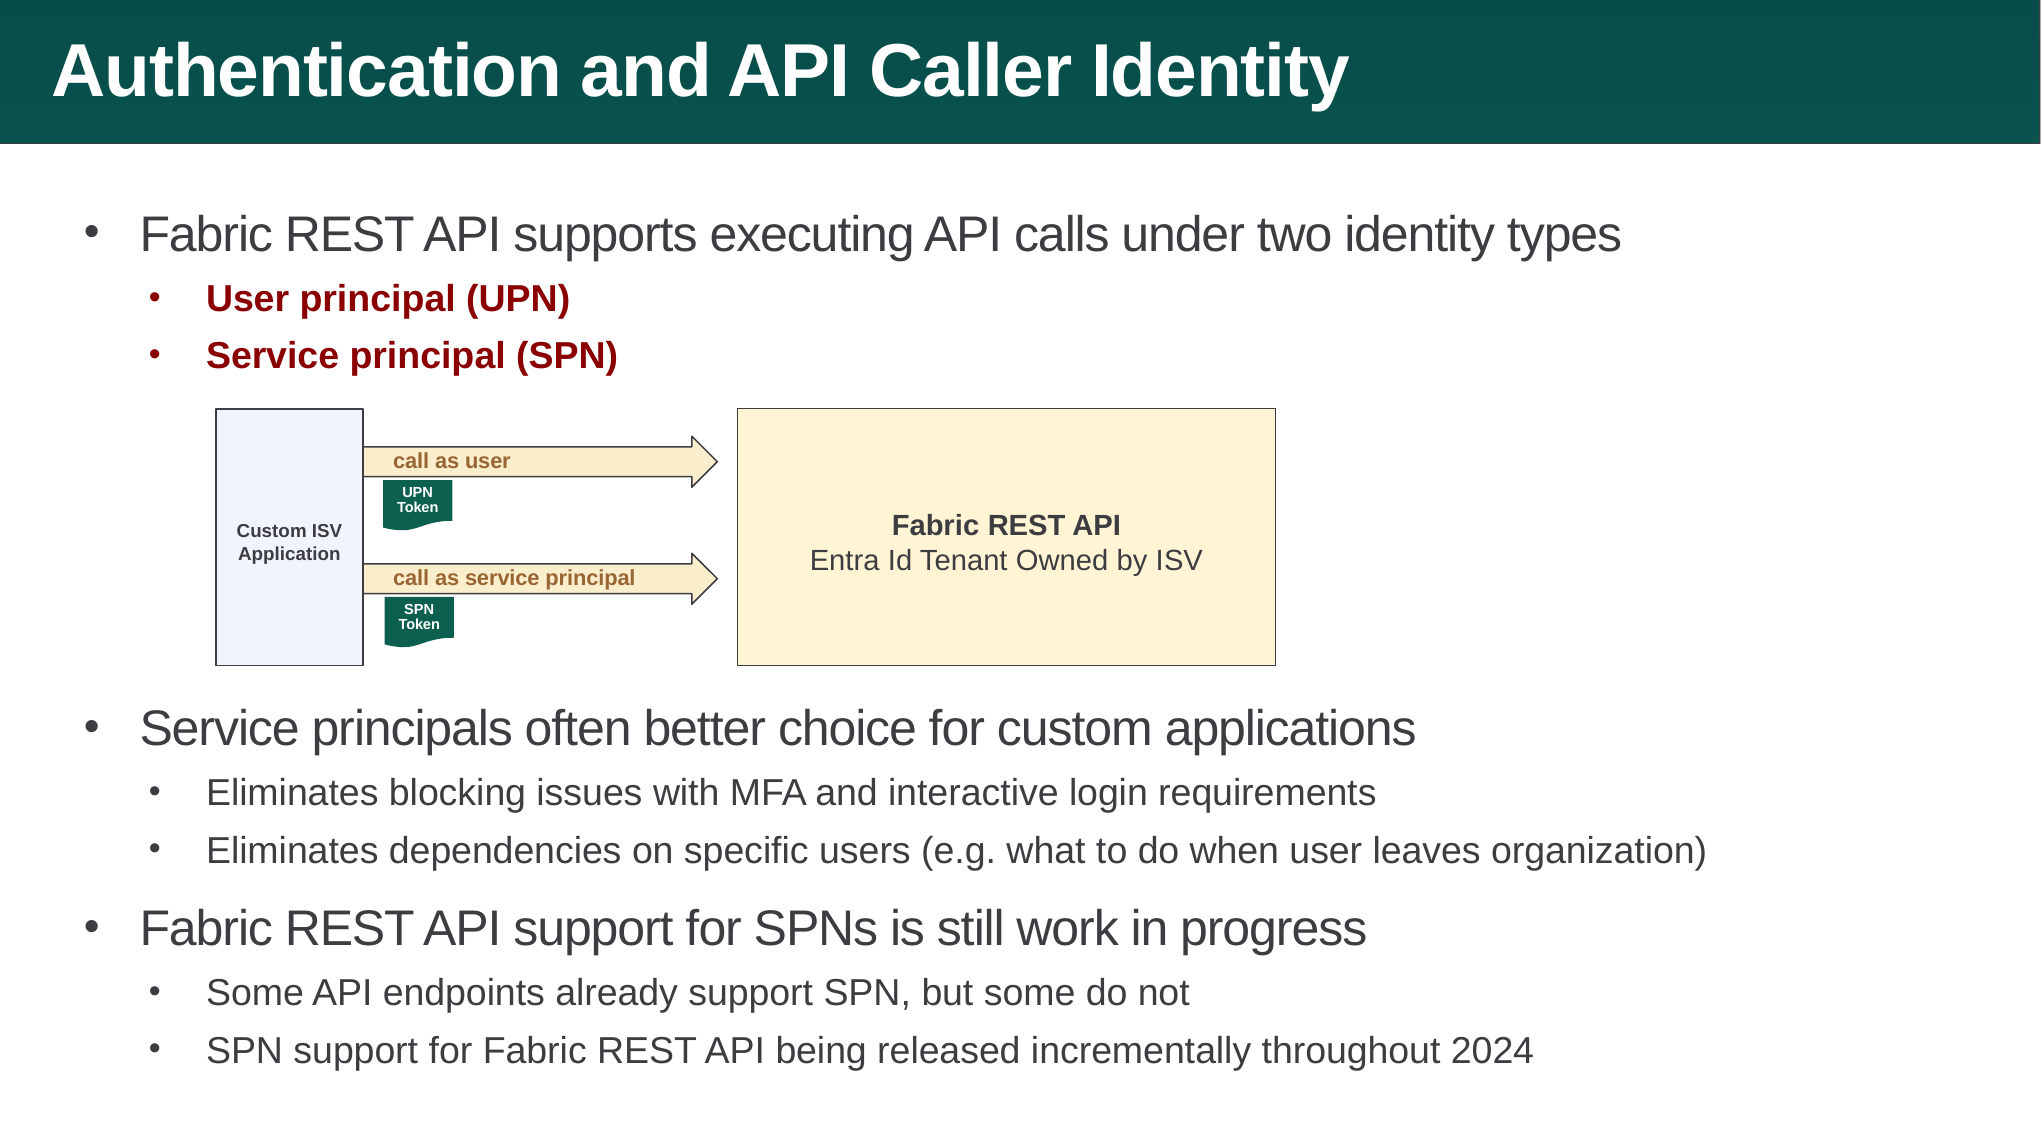

# Authentication and API Caller Identity
Fabric REST API supports executing API calls under two identity types
User principal (UPN)
Service principal (SPN)

Service principals often better choice for custom applications
Eliminates blocking issues with MFA and interactive login requirements
Eliminates dependencies on specific users (e.g. what to do when user leaves organization)
Fabric REST API support for SPNs is still work in progress
Some API endpoints already support SPN, but some do not
SPN support for Fabric REST API being released incrementally throughout 2024
Custom ISV Application
Fabric REST API
Entra Id Tenant Owned by ISV
call as user
UPN
Token
call as service principal
SPN
Token